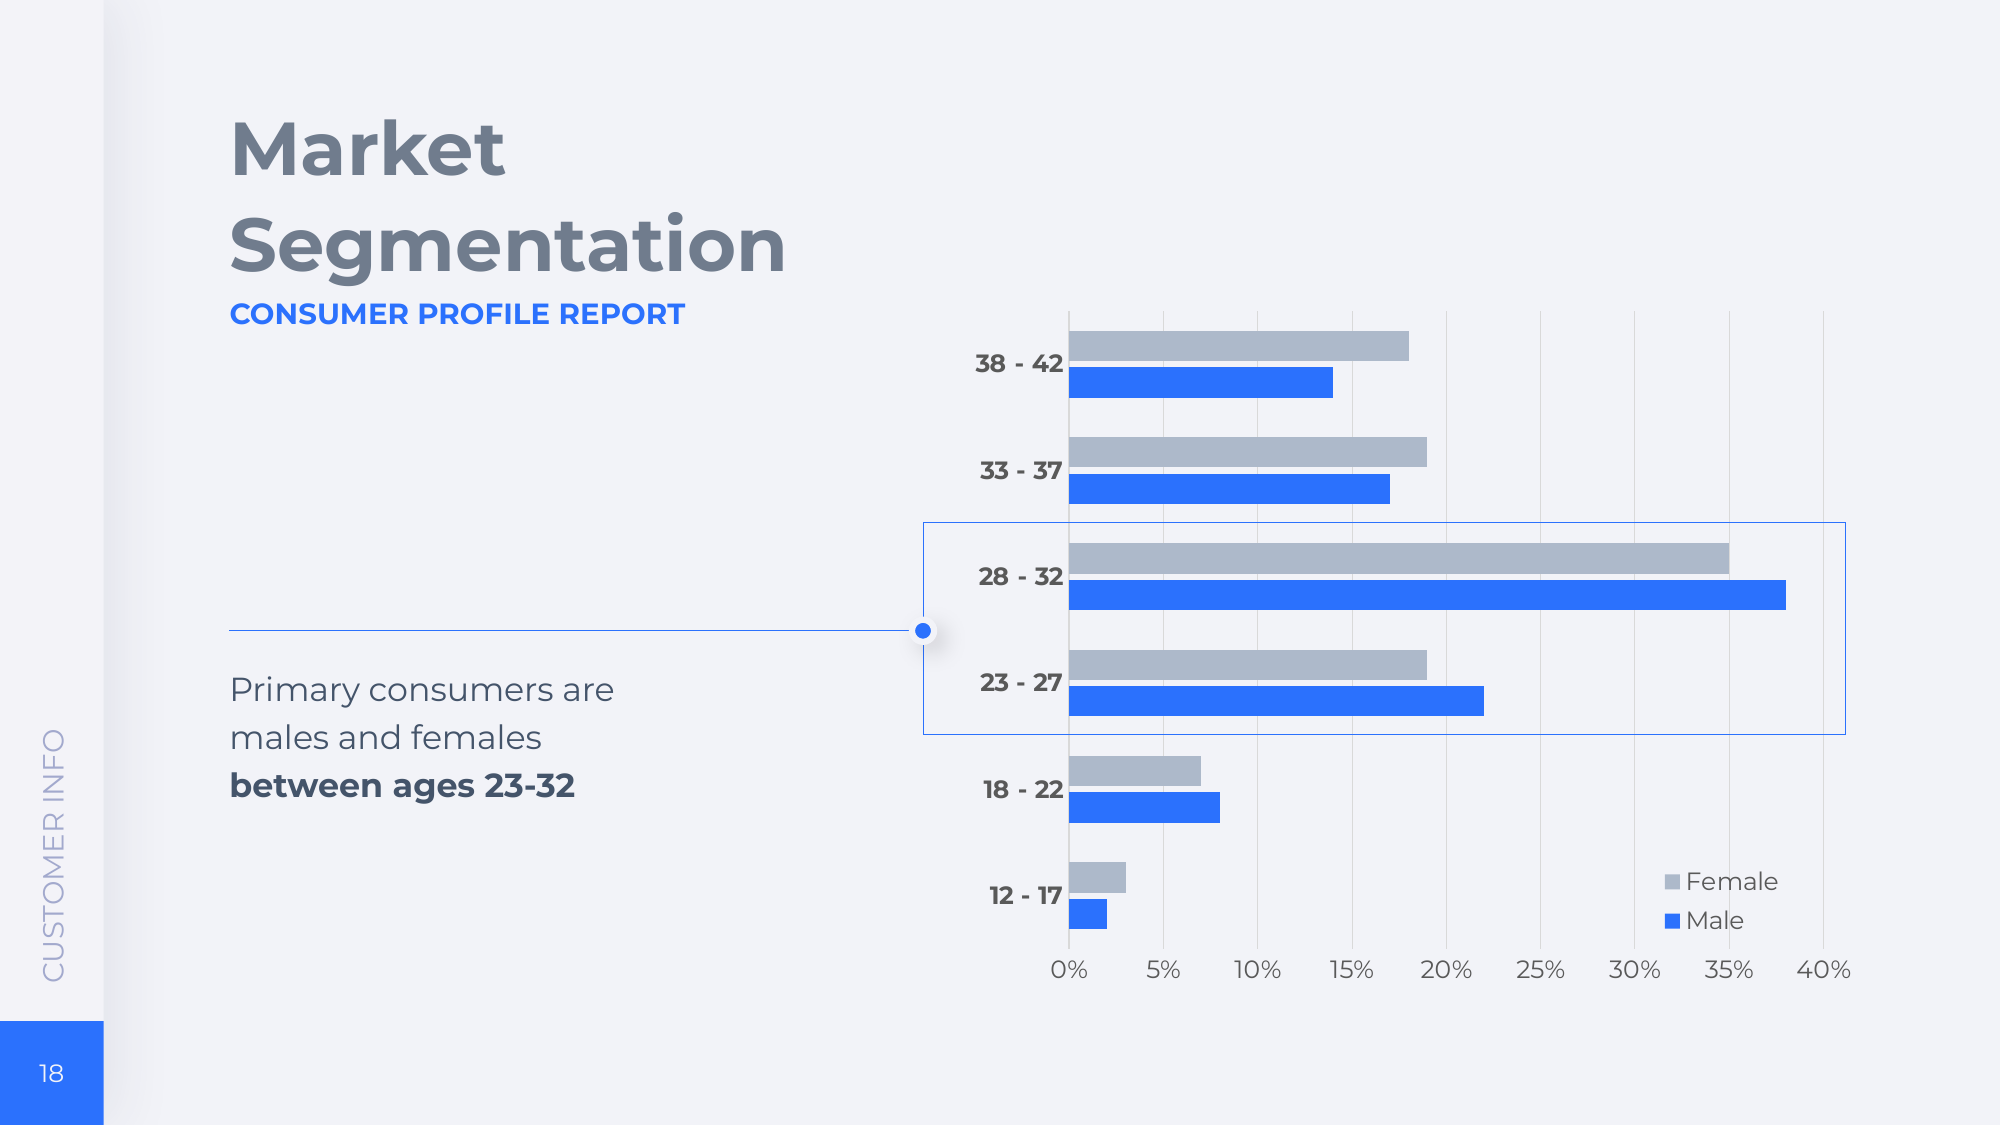

Market Segmentation
CONSUMER PROFILE REPORT

### Chart

| Category | Male | Female |
|---|---|---|
| 12 - 17 | 0.02 | 0.03 |
| 18 - 22 | 0.08 | 0.07 |
| 23 - 27 | 0.22 | 0.19 |
| 28 - 32 | 0.38 | 0.35 |
| 33 - 37 | 0.17 | 0.19 |
| 38 - 42 | 0.14 | 0.18 |

Primary consumers are males and females between ages 23-32
CUSTOMER INFO

18